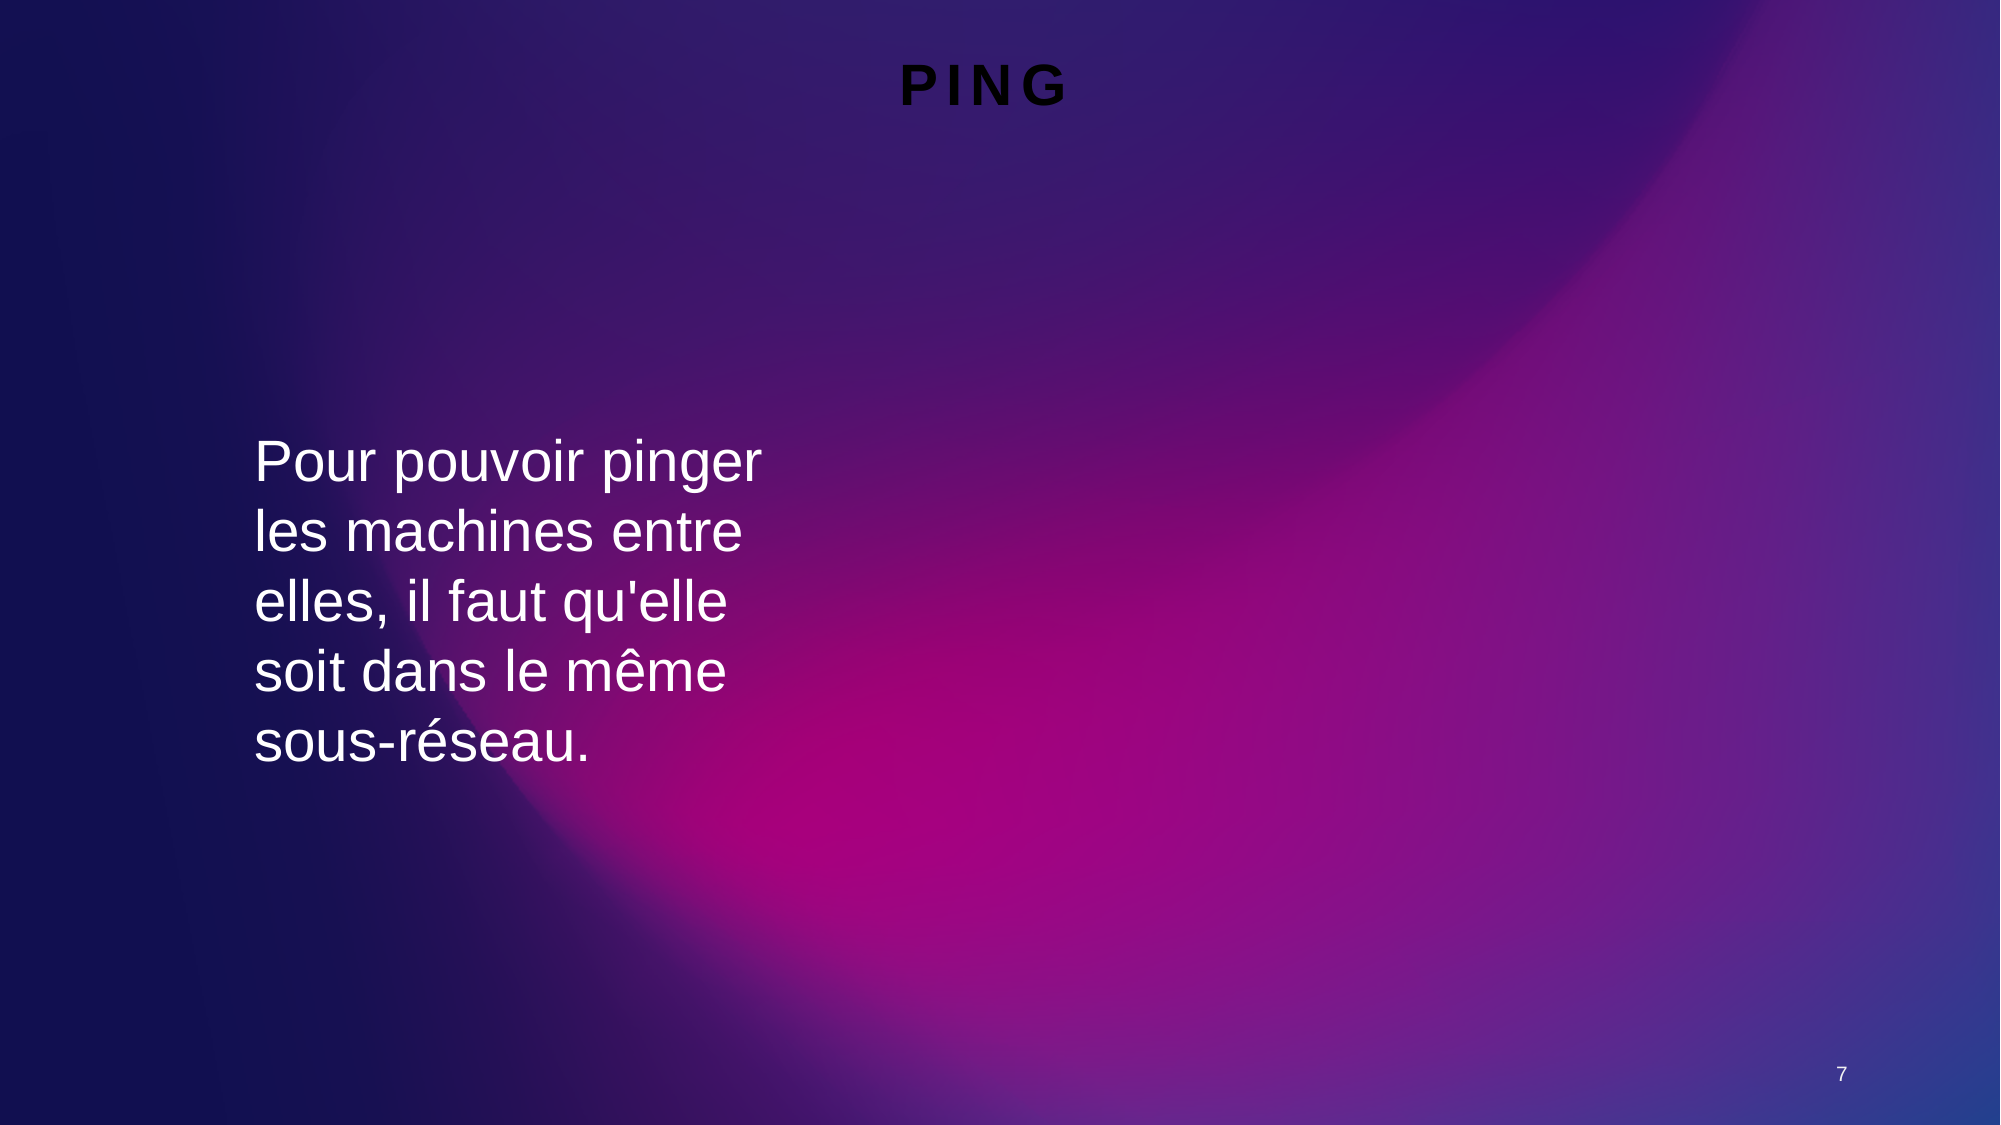

# Ping
Pour pouvoir pinger les machines entre elles, il faut qu'elle soit dans le même sous-réseau.
7